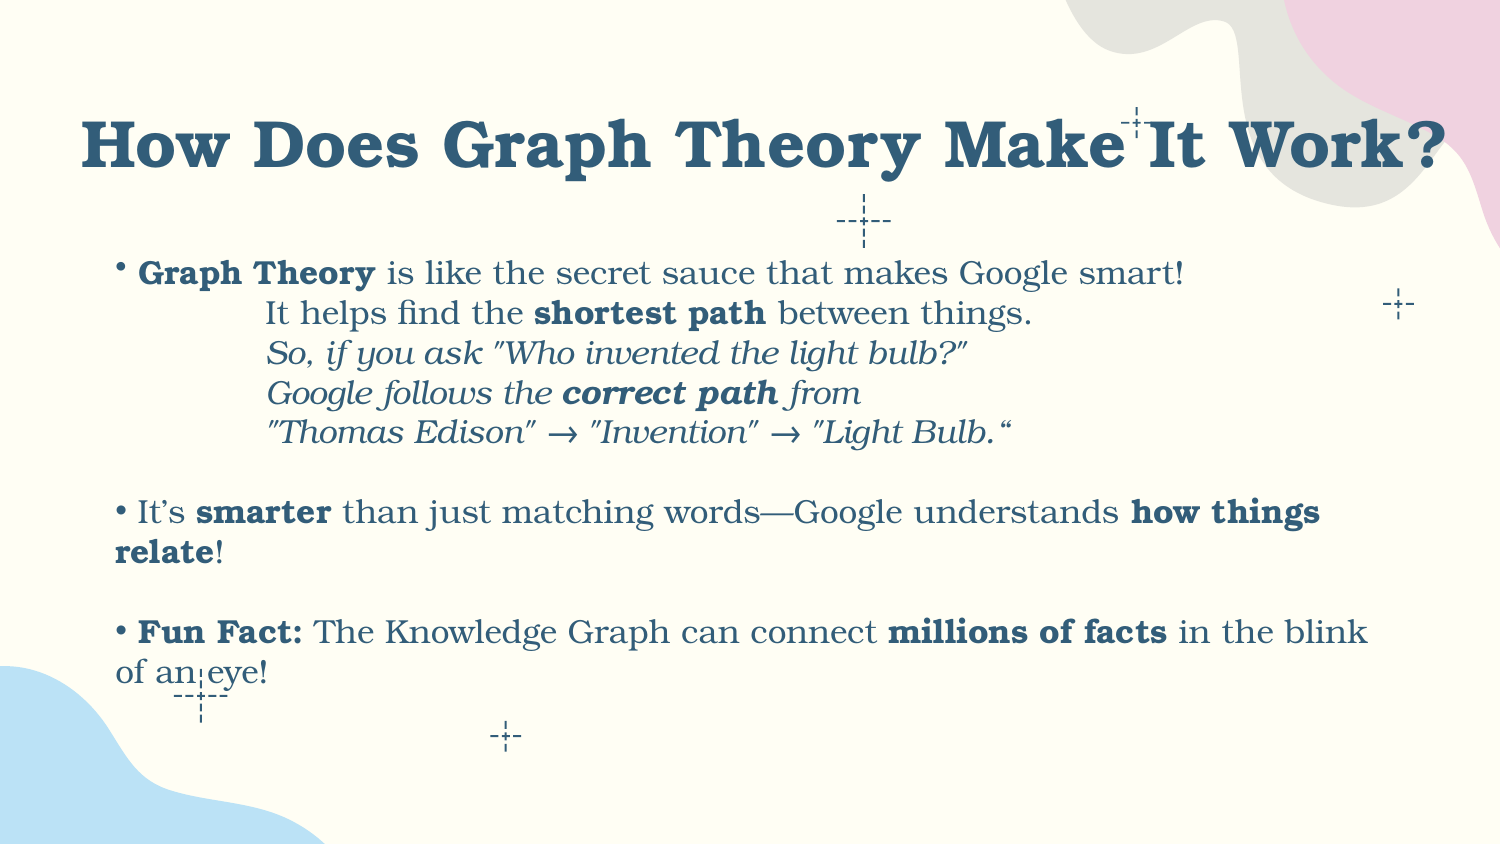

# How Does Graph Theory Make It Work?

 Graph Theory is like the secret sauce that makes Google smart!
	It helps find the shortest path between things.
	So, if you ask "Who invented the light bulb?"
	Google follows the correct path from
	"Thomas Edison" → "Invention" → "Light Bulb.“

 It’s smarter than just matching words—Google understands how things relate!

 Fun Fact: The Knowledge Graph can connect millions of facts in the blink of an eye!